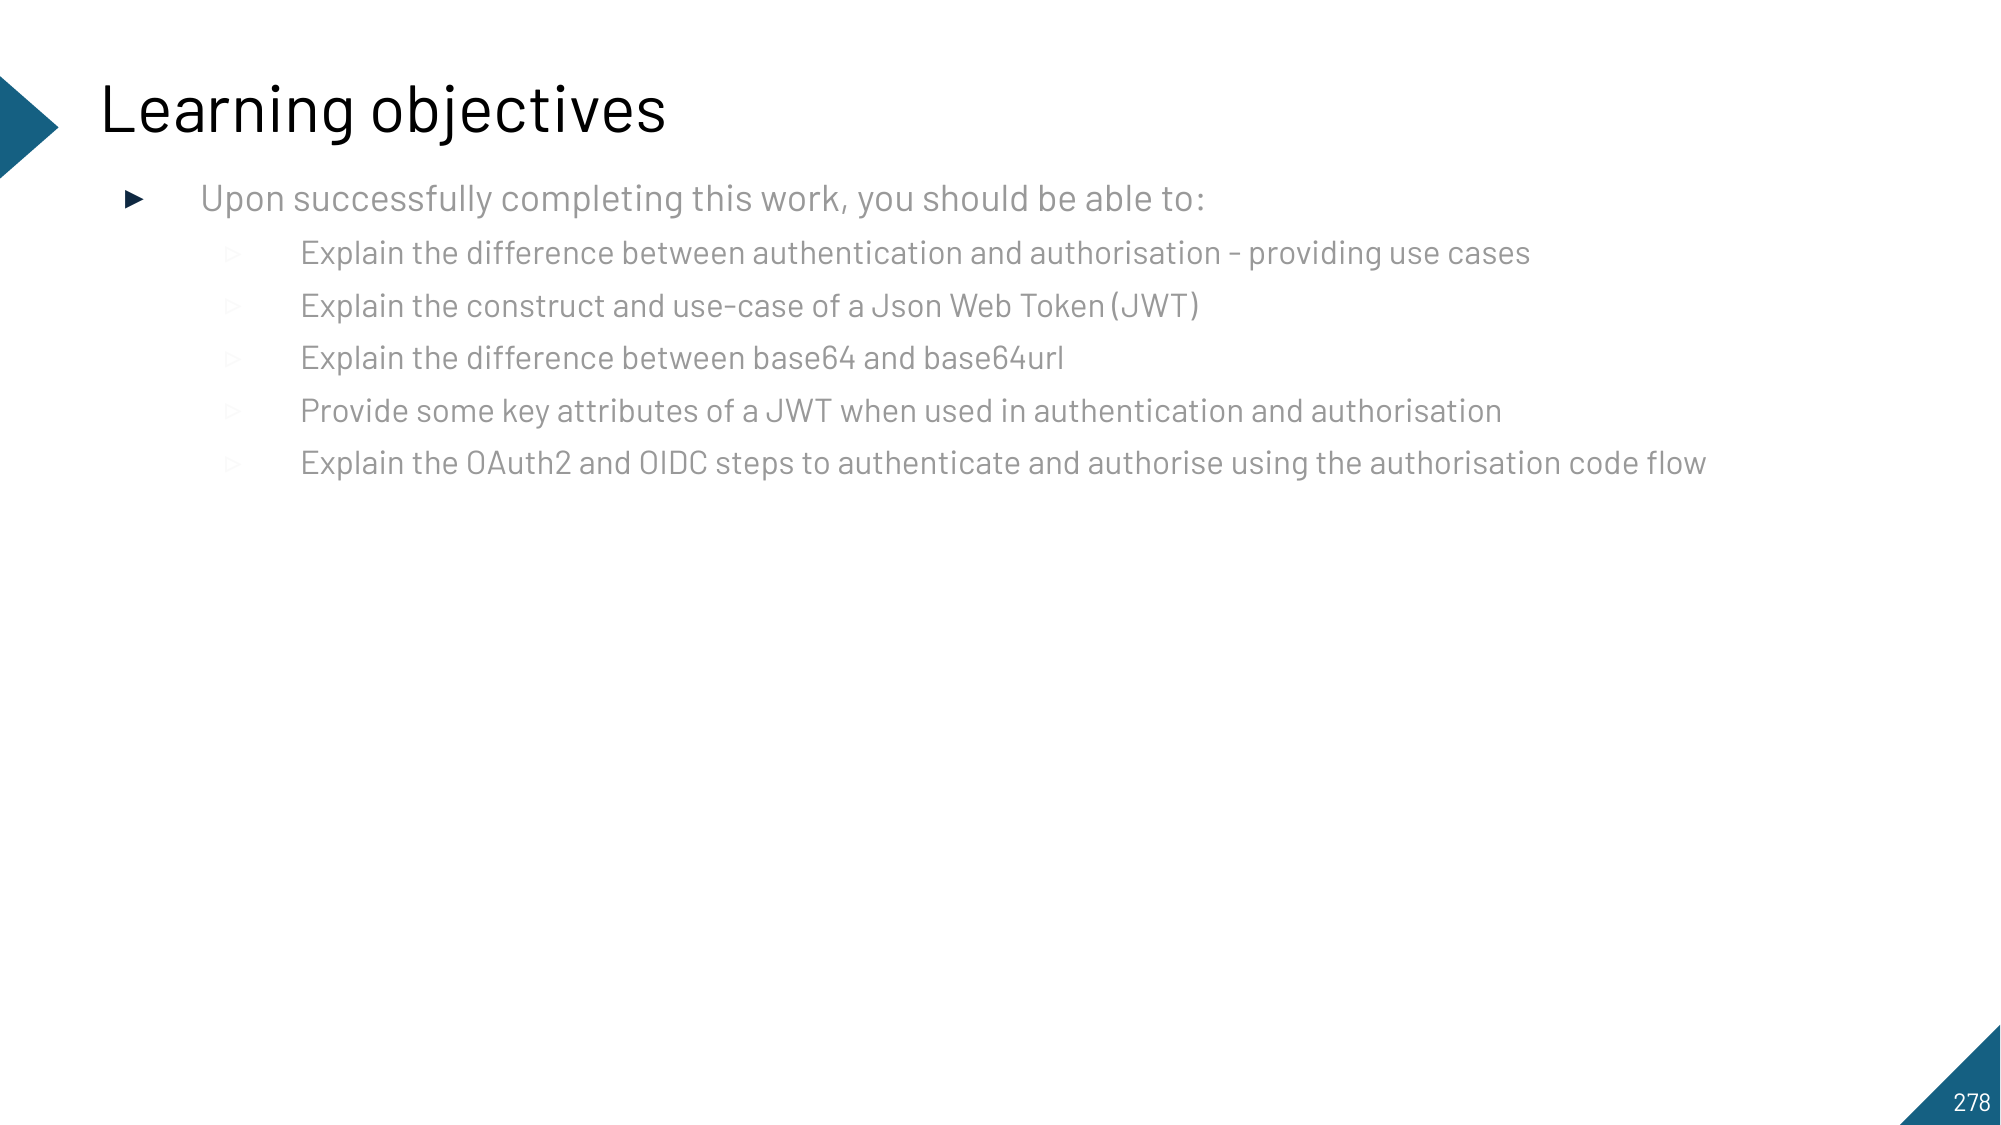

# Learning objectives
Upon successfully completing this work, you should be able to:
Explain the difference between authentication and authorisation - providing use cases
Explain the construct and use-case of a Json Web Token (JWT)
Explain the difference between base64 and base64url
Provide some key attributes of a JWT when used in authentication and authorisation
Explain the OAuth2 and OIDC steps to authenticate and authorise using the authorisation code flow
278